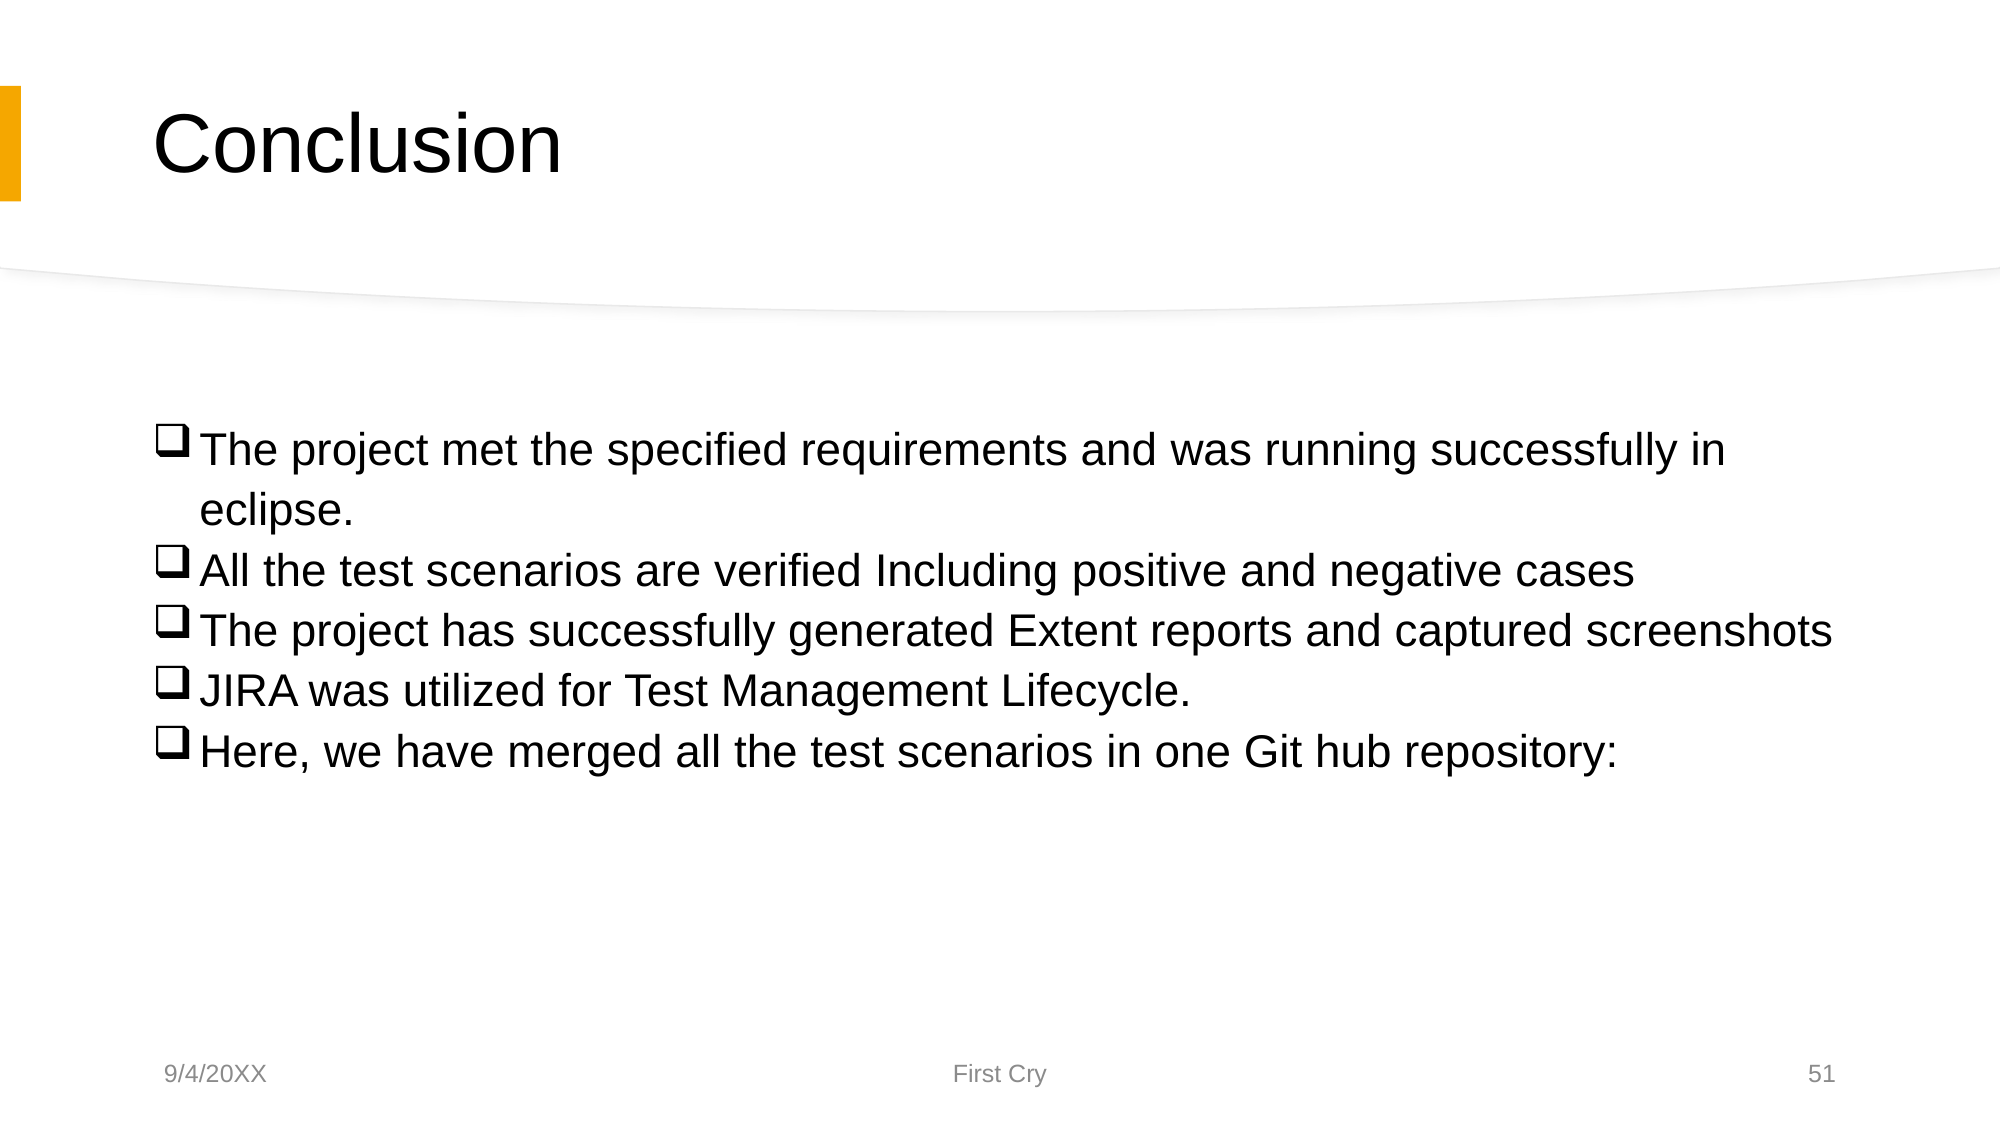

# Conclusion

The project met the specified requirements and was running successfully in eclipse.
All the test scenarios are verified Including positive and negative cases
The project has successfully generated Extent reports and captured screenshots
JIRA was utilized for Test Management Lifecycle.
Here, we have merged all the test scenarios in one Git hub repository:

9/4/20XX
First Cry
51